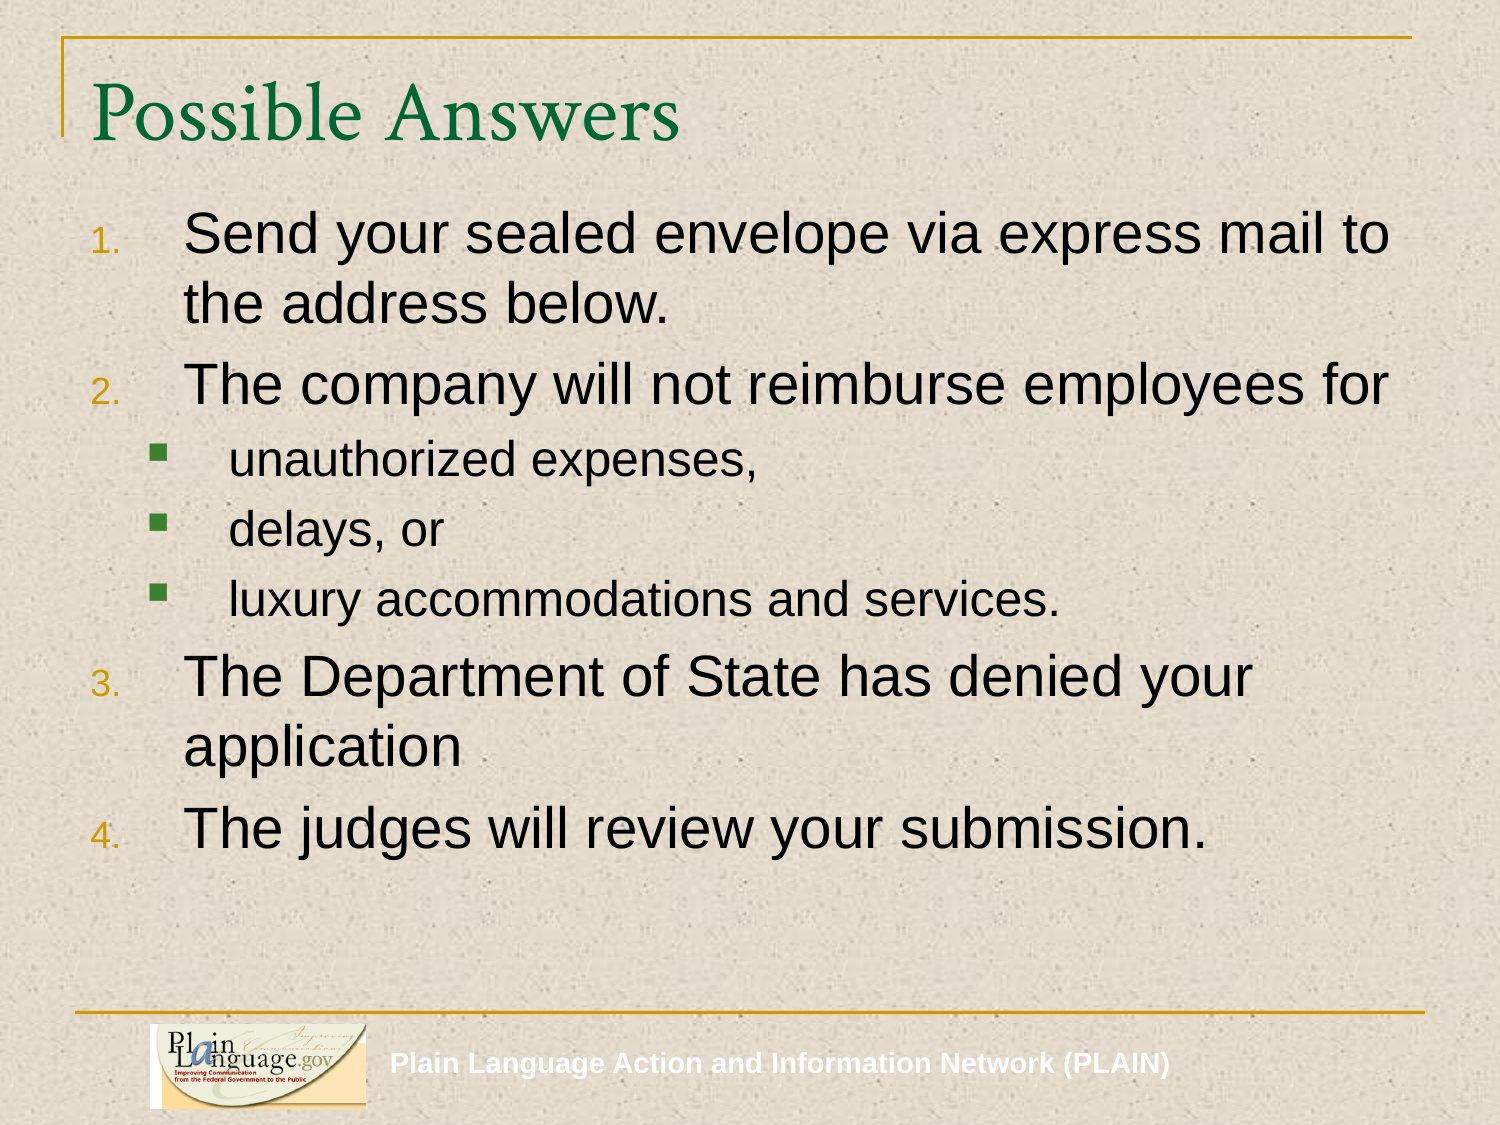

# Possible Answers
Send your sealed envelope via express mail to the address below.
The company will not reimburse employees for
unauthorized expenses,
delays, or
luxury accommodations and services.
The Department of State has denied your application
The judges will review your submission.